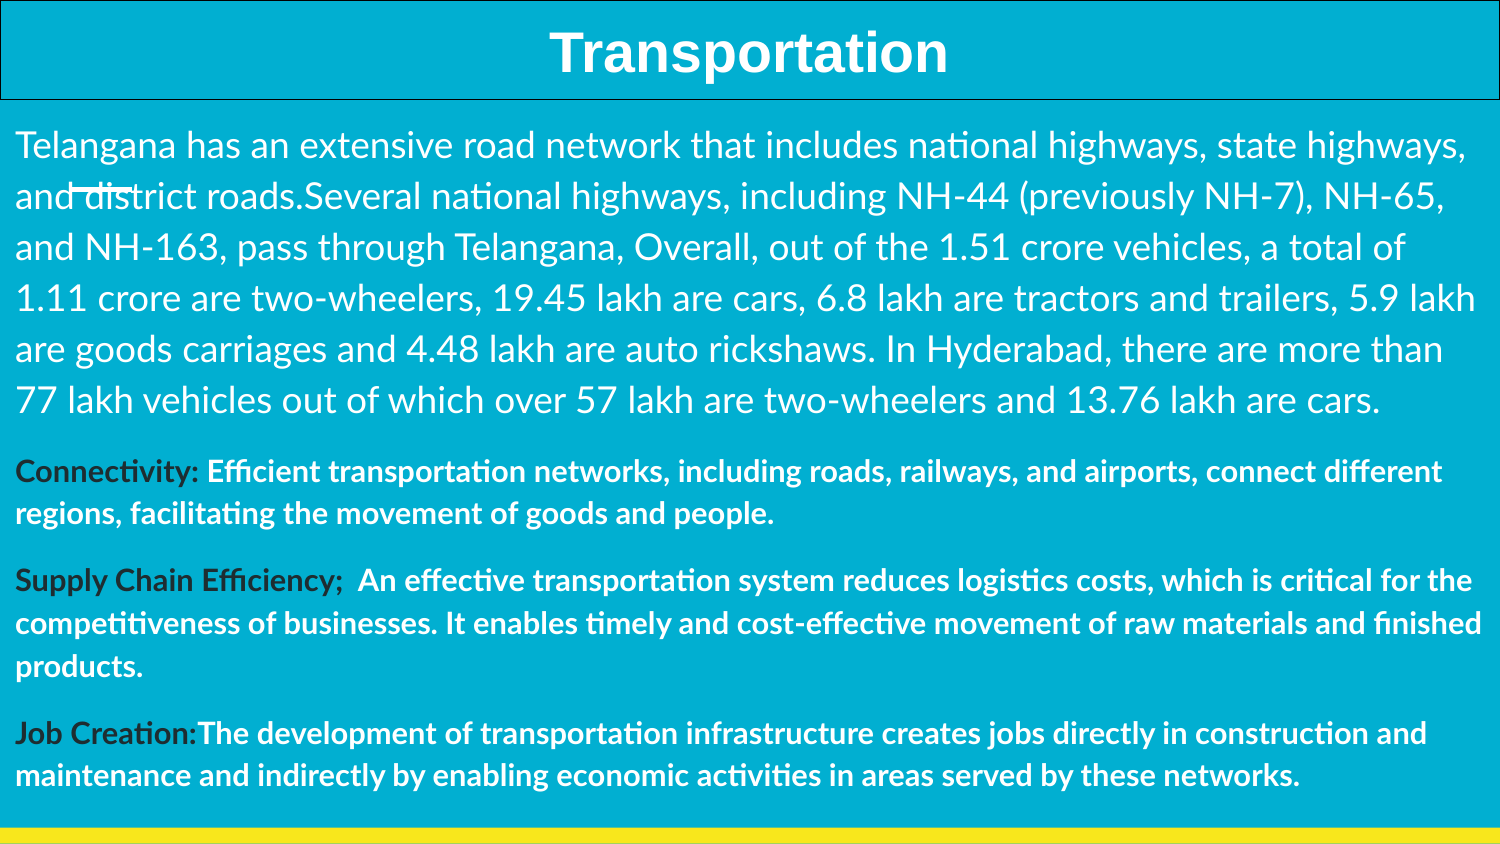

# Transportation
Telangana has an extensive road network that includes national highways, state highways, and district roads.Several national highways, including NH-44 (previously NH-7), NH-65, and NH-163, pass through Telangana, Overall, out of the 1.51 crore vehicles, a total of 1.11 crore are two-wheelers, 19.45 lakh are cars, 6.8 lakh are tractors and trailers, 5.9 lakh are goods carriages and 4.48 lakh are auto rickshaws. In Hyderabad, there are more than 77 lakh vehicles out of which over 57 lakh are two-wheelers and 13.76 lakh are cars.
Connectivity: Efficient transportation networks, including roads, railways, and airports, connect different regions, facilitating the movement of goods and people.
Supply Chain Efficiency;  An effective transportation system reduces logistics costs, which is critical for the competitiveness of businesses. It enables timely and cost-effective movement of raw materials and finished products.
Job Creation:The development of transportation infrastructure creates jobs directly in construction and maintenance and indirectly by enabling economic activities in areas served by these networks.